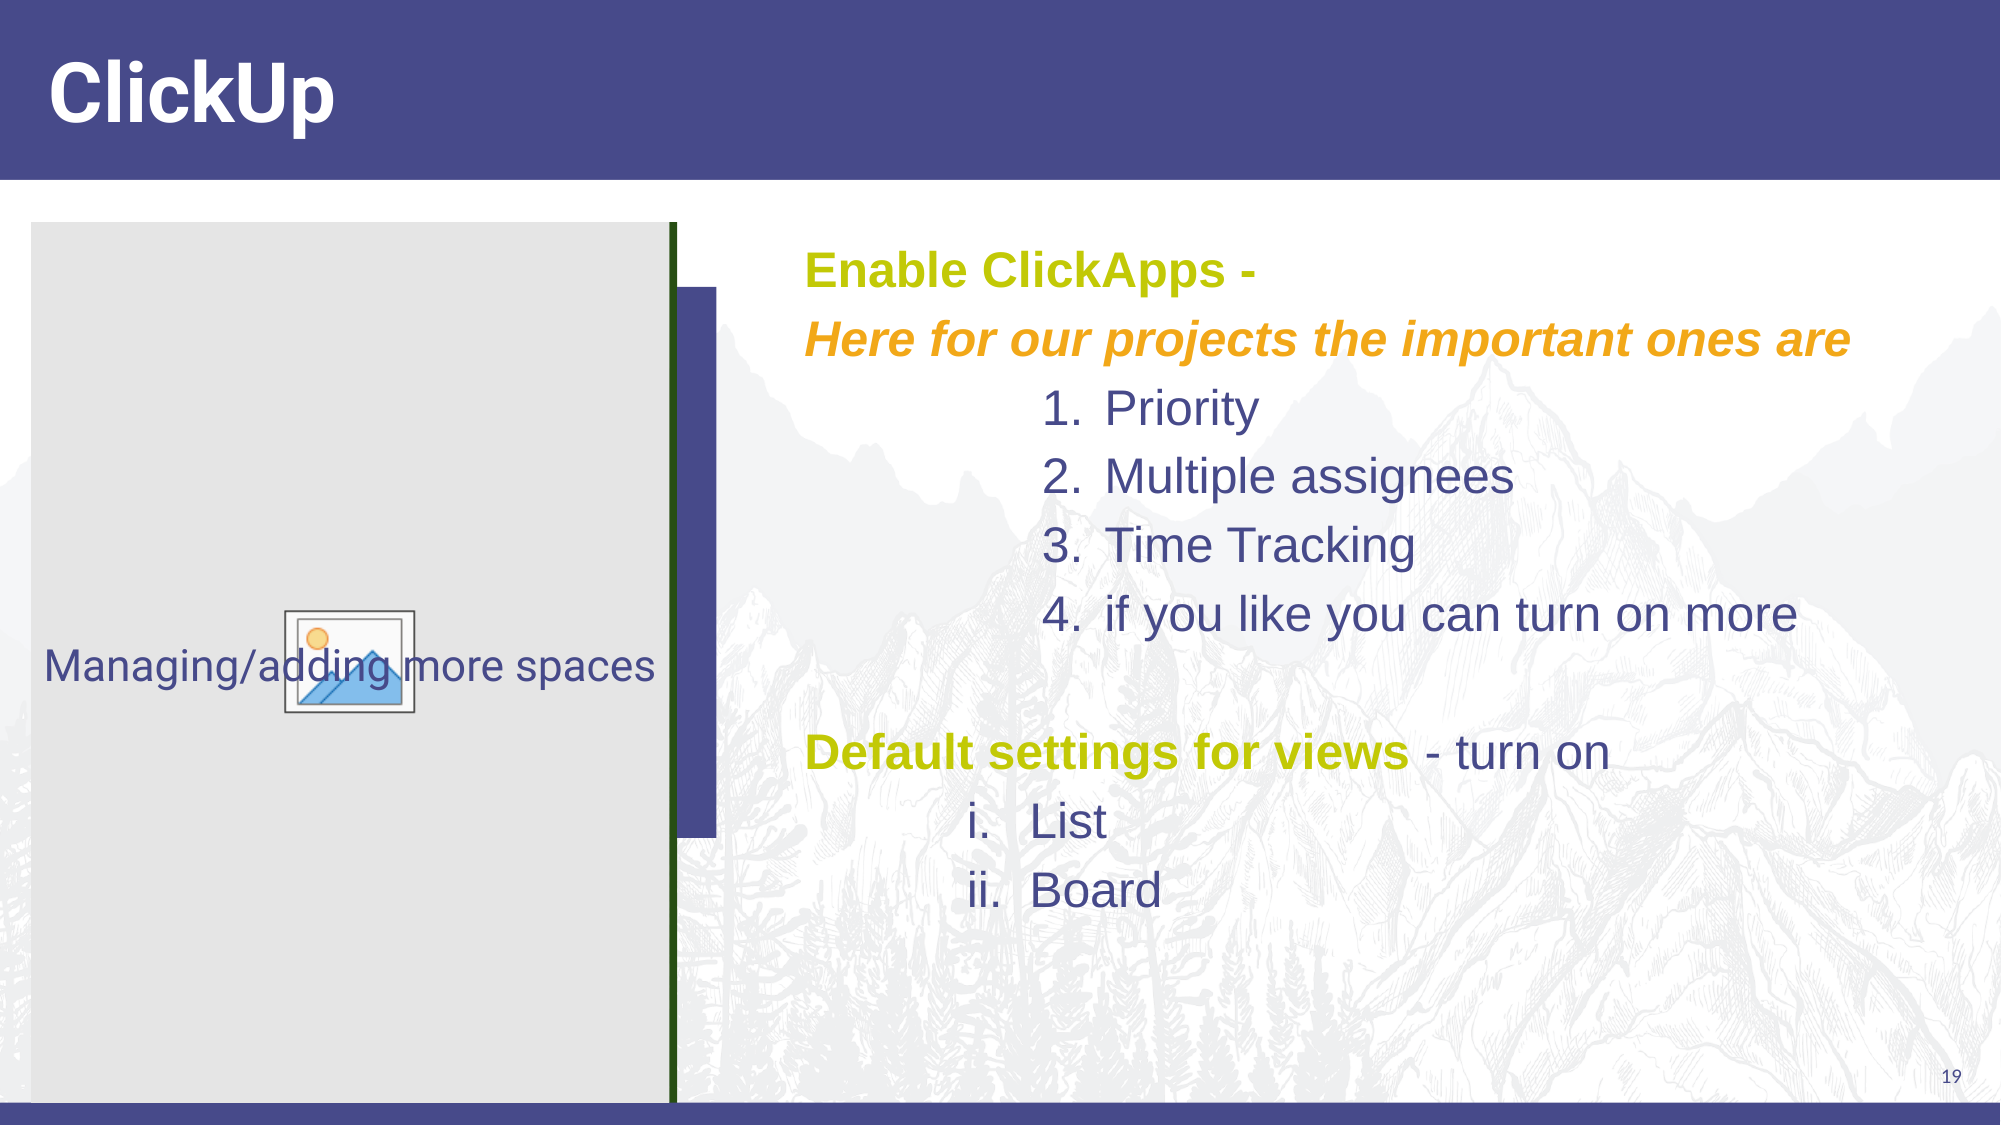

# ClickUp
Enable ClickApps -
Here for our projects the important ones are
Priority
Multiple assignees
Time Tracking
if you like you can turn on more

Default settings for views - turn on
List
Board

Managing/adding more spaces
19